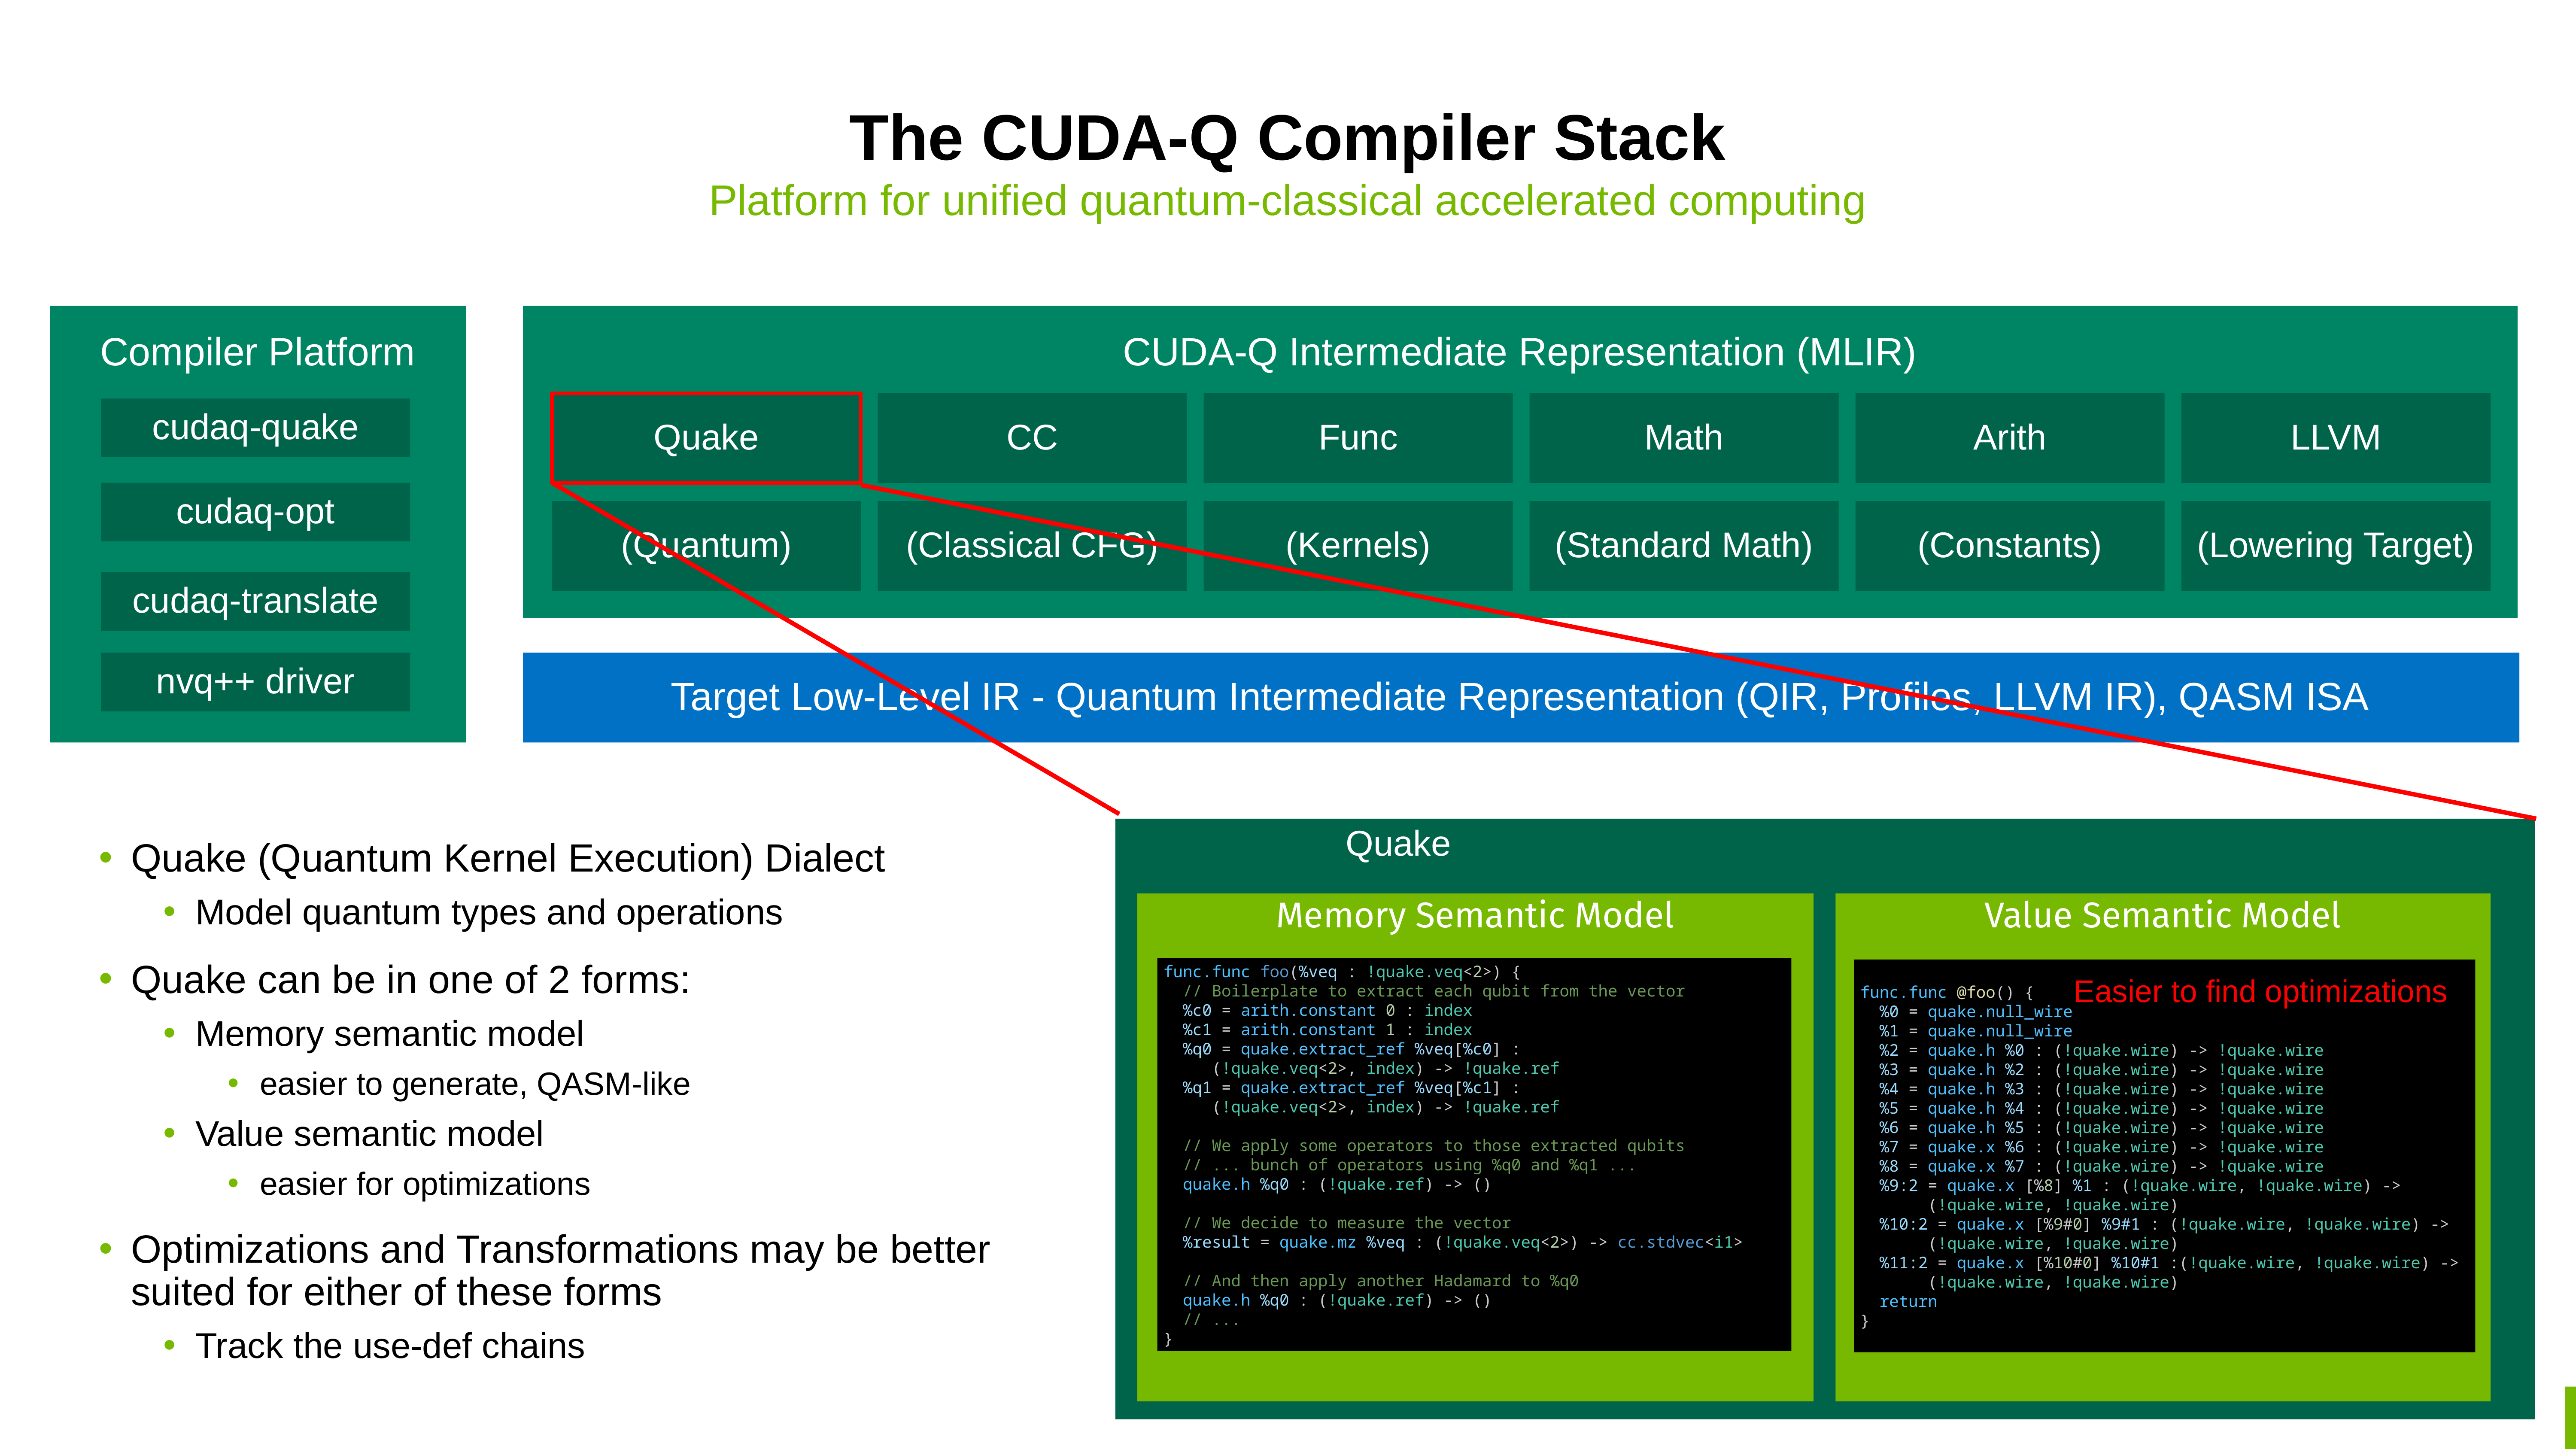

# The CUDA-Q Compiler Stack

Platform for unified quantum-classical accelerated computing
Compiler Platform
CUDA-Q Intermediate Representation (MLIR)
Quake
CC
Func
Math
Arith
LLVM
cudaq-quake
cudaq-opt
(Quantum)
(Classical CFG)
(Kernels)
(Standard Math)
(Constants)
(Lowering Target)
cudaq-translate
nvq++ driver
Target Low-Level IR - Quantum Intermediate Representation (QIR, Profiles, LLVM IR), QASM ISA
Quake
Quake (Quantum Kernel Execution) Dialect
Model quantum types and operations
Quake can be in one of 2 forms:
Memory semantic model
easier to generate, QASM-like
Value semantic model
easier for optimizations
Optimizations and Transformations may be better suited for either of these forms
Track the use-def chains

Value Semantic Model
Memory Semantic Model
func.func foo(%veq : !quake.veq<2>) {
  // Boilerplate to extract each qubit from the vector
  %c0 = arith.constant 0 : index
  %c1 = arith.constant 1 : index
  %q0 = quake.extract_ref %veq[%c0] :
     (!quake.veq<2>, index) -> !quake.ref
  %q1 = quake.extract_ref %veq[%c1] :
     (!quake.veq<2>, index) -> !quake.ref
  // We apply some operators to those extracted qubits
  // ... bunch of operators using %q0 and %q1 ...
  quake.h %q0 : (!quake.ref) -> ()
  // We decide to measure the vector
  %result = quake.mz %veq : (!quake.veq<2>) -> cc.stdvec<i1>
  // And then apply another Hadamard to %q0
  quake.h %q0 : (!quake.ref) -> ()
  // ...
}

func.func @foo() {
  %0 = quake.null_wire
  %1 = quake.null_wire
  %2 = quake.h %0 : (!quake.wire) -> !quake.wire
  %3 = quake.h %2 : (!quake.wire) -> !quake.wire
  %4 = quake.h %3 : (!quake.wire) -> !quake.wire
  %5 = quake.h %4 : (!quake.wire) -> !quake.wire
  %6 = quake.h %5 : (!quake.wire) -> !quake.wire
  %7 = quake.x %6 : (!quake.wire) -> !quake.wire
  %8 = quake.x %7 : (!quake.wire) -> !quake.wire
  %9:2 = quake.x [%8] %1 : (!quake.wire, !quake.wire) ->
       (!quake.wire, !quake.wire)
  %10:2 = quake.x [%9#0] %9#1 : (!quake.wire, !quake.wire) ->
       (!quake.wire, !quake.wire)
  %11:2 = quake.x [%10#0] %10#1 :(!quake.wire, !quake.wire) ->
       (!quake.wire, !quake.wire)
  return
}

Easier to find optimizations